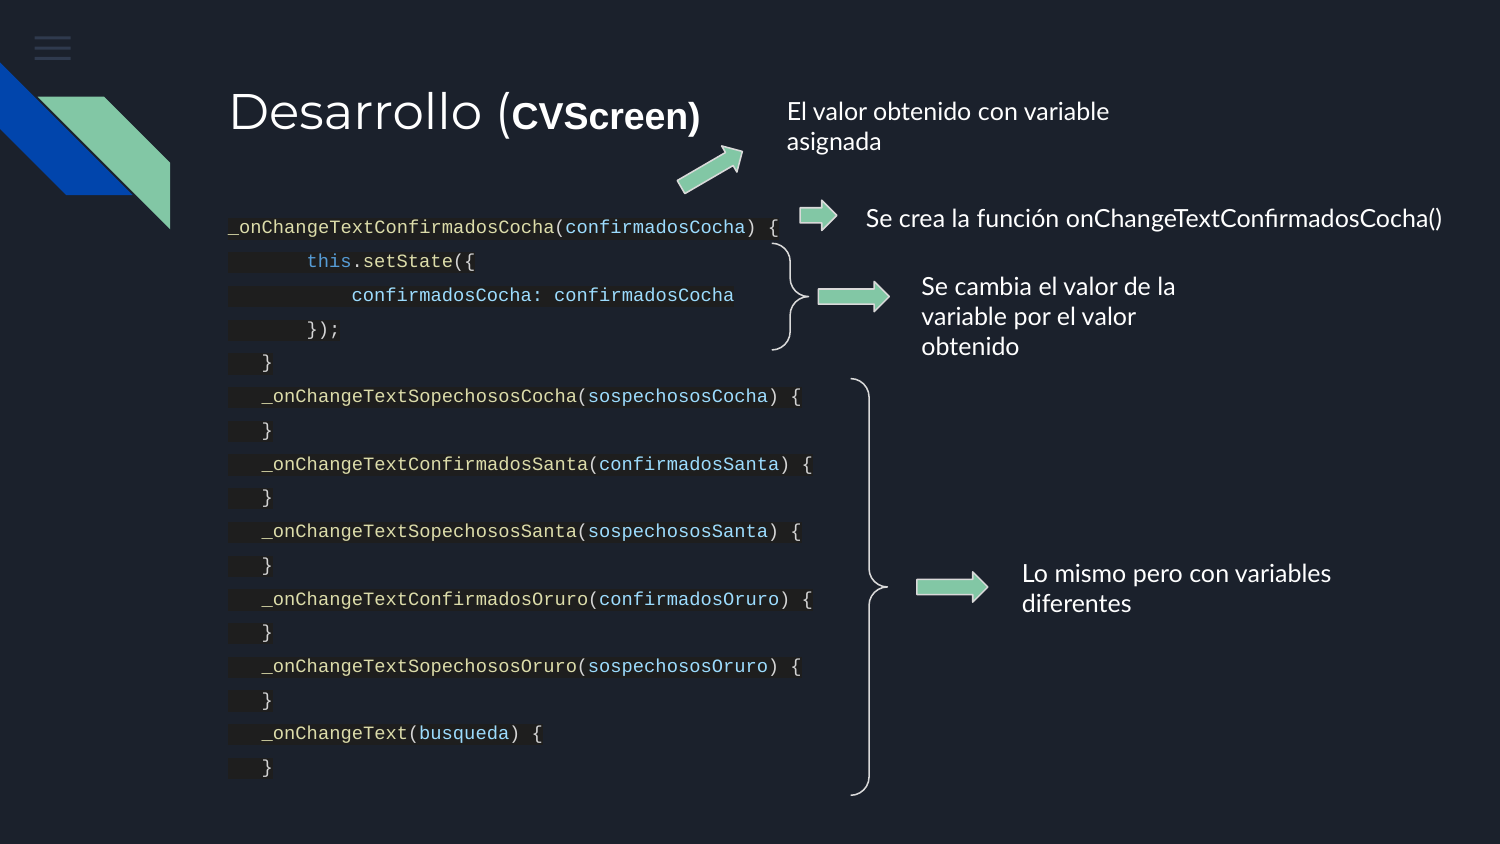

# Desarrollo (CVScreen)
El valor obtenido con variable asignada

Se crea la función onChangeTextConfirmadosCocha()
_onChangeTextConfirmadosCocha(confirmadosCocha) {
       this.setState({
           confirmadosCocha: confirmadosCocha
       });
   }
   _onChangeTextSopechososCocha(sospechososCocha) {
   }
   _onChangeTextConfirmadosSanta(confirmadosSanta) {
   }
   _onChangeTextSopechososSanta(sospechososSanta) {
   }
   _onChangeTextConfirmadosOruro(confirmadosOruro) {
   }
   _onChangeTextSopechososOruro(sospechososOruro) {
   }
   _onChangeText(busqueda) {
   }

Se cambia el valor de la variable por el valor obtenido

Lo mismo pero con variables diferentes